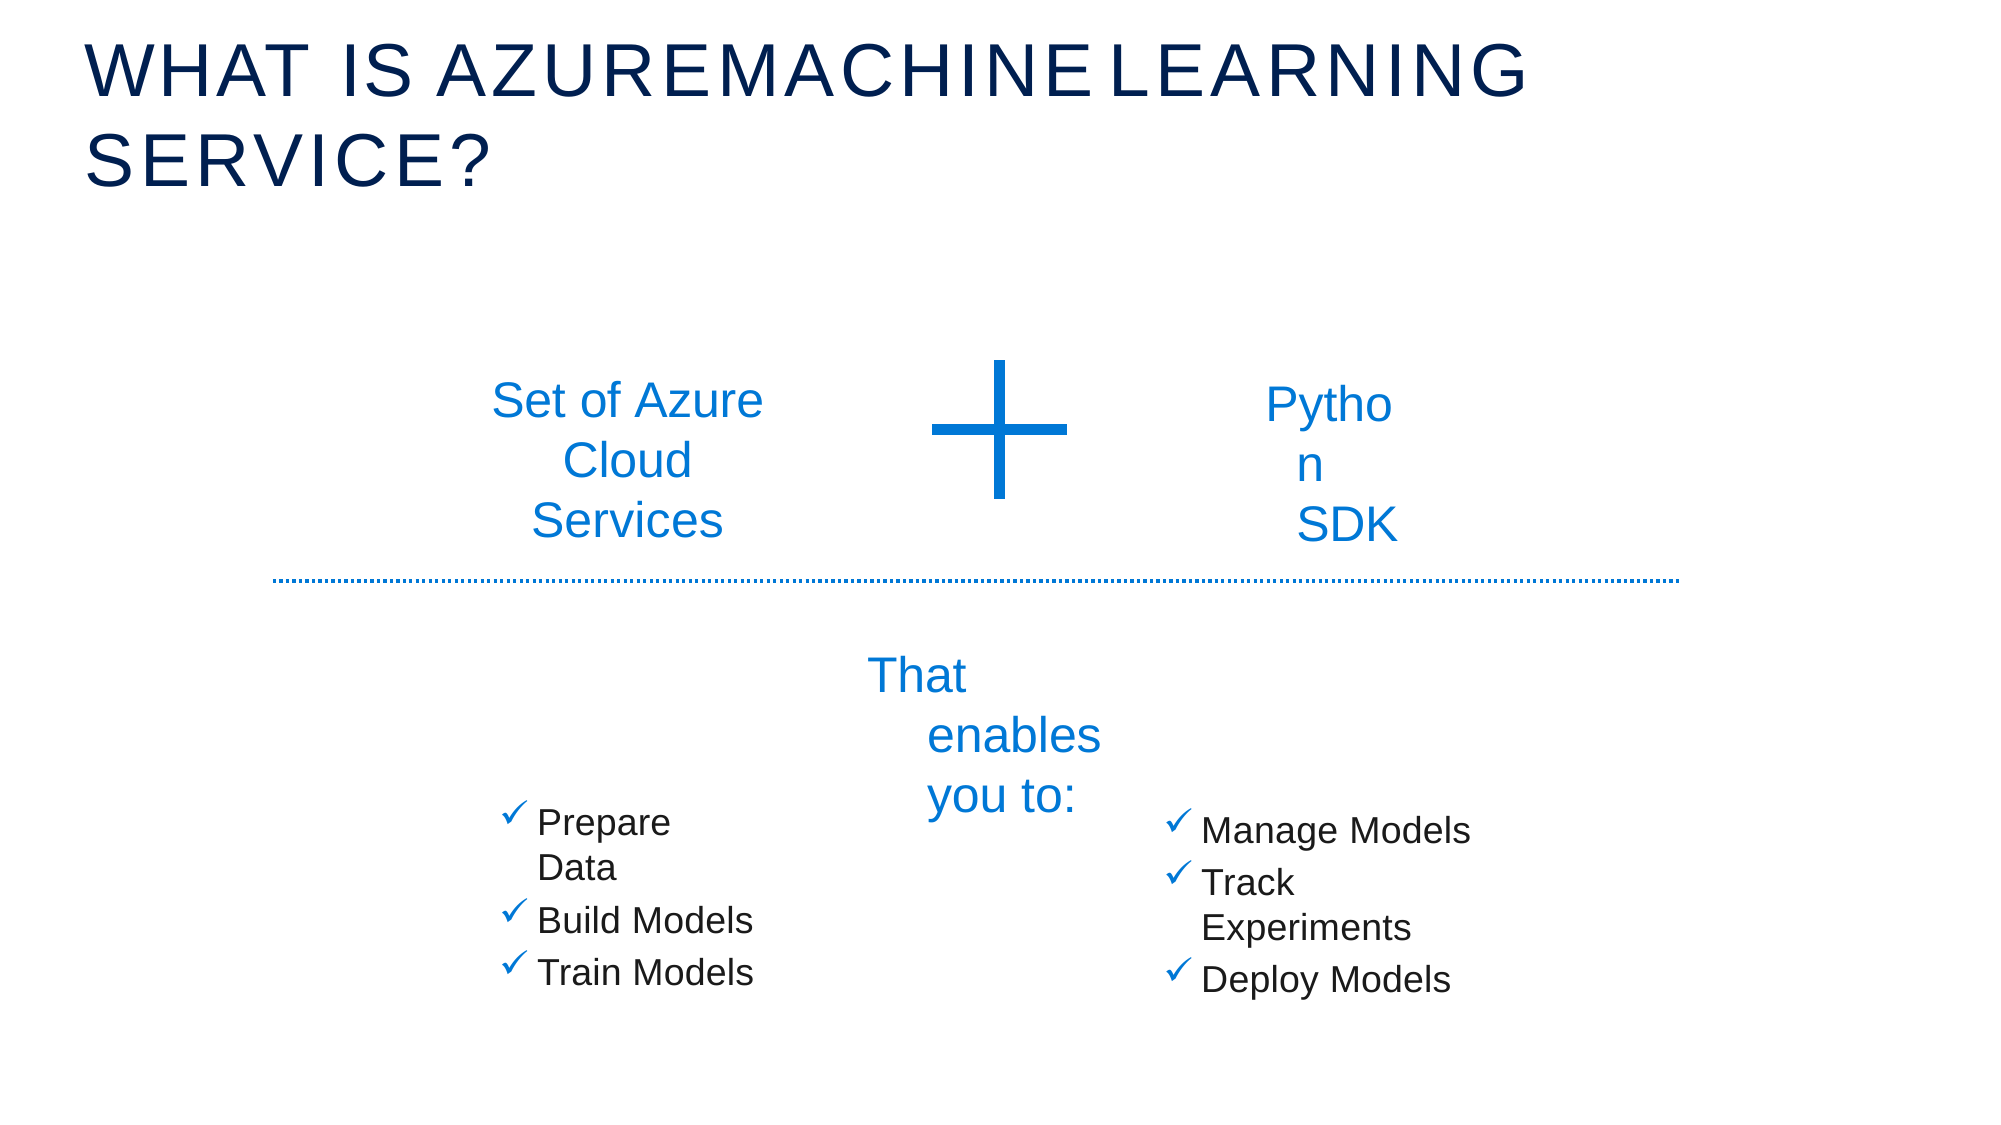

# WHAT	IS	AZURE	MACHINE	LEARNING	SERVICE?

Set of Azure Cloud
Services
Python  SDK

That enables  you to:
Prepare Data
Build Models
Train Models
Manage Models
Track Experiments
Deploy Models